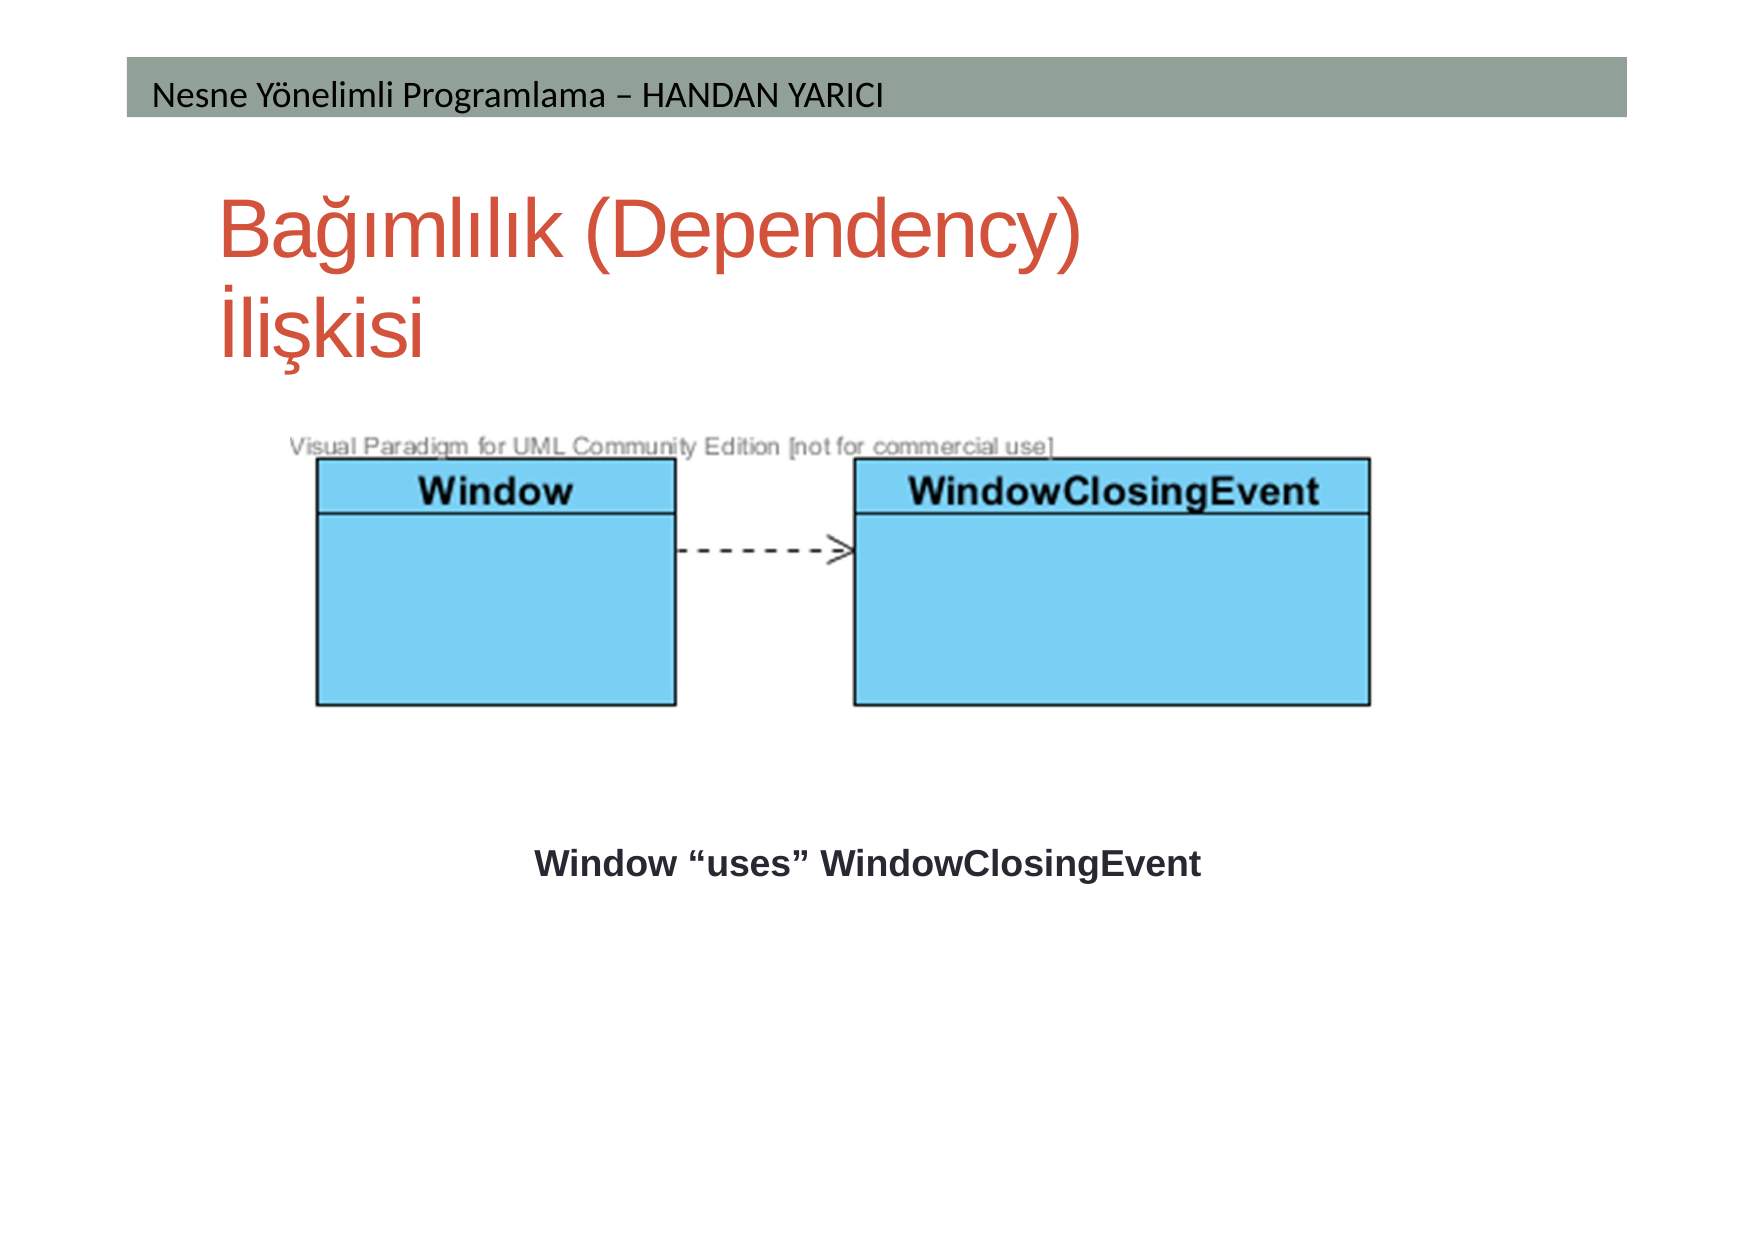

Nesne Yönelimli Programlama – HANDAN YARICI
# Bağımlılık (Dependency) İlişkisi

Window “uses” WindowClosingEvent